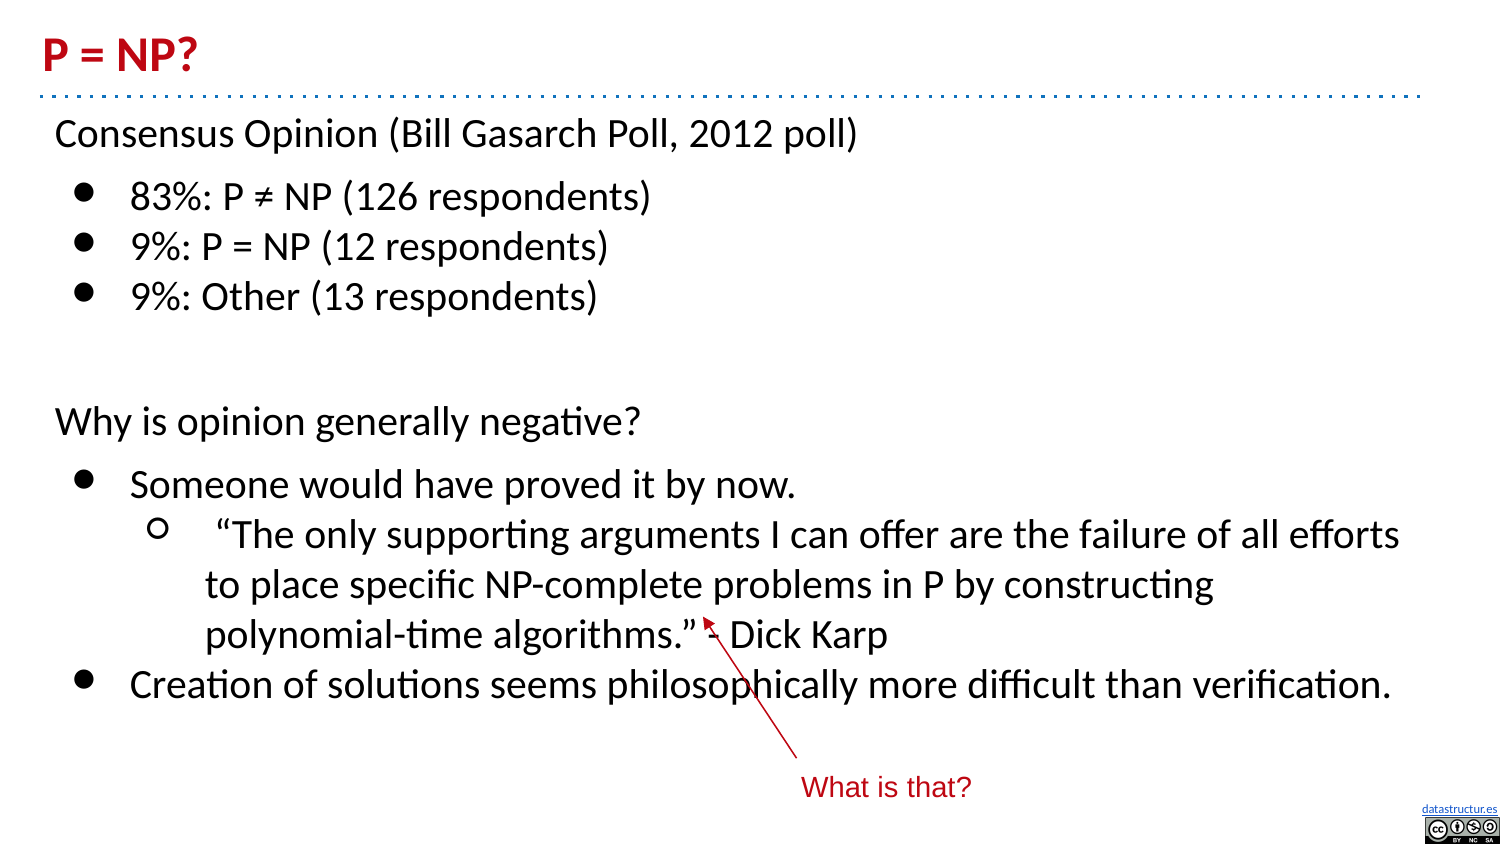

# P = NP?
Consensus Opinion (Bill Gasarch Poll, 2012 poll)
83%: P ≠ NP (126 respondents)
9%: P = NP (12 respondents)
9%: Other (13 respondents)

Why is opinion generally negative?
Someone would have proved it by now.
 “The only supporting arguments I can offer are the failure of all efforts to place specific NP-complete problems in P by constructing polynomial-time algorithms.” - Dick Karp
Creation of solutions seems philosophically more difficult than verification.
What is that?